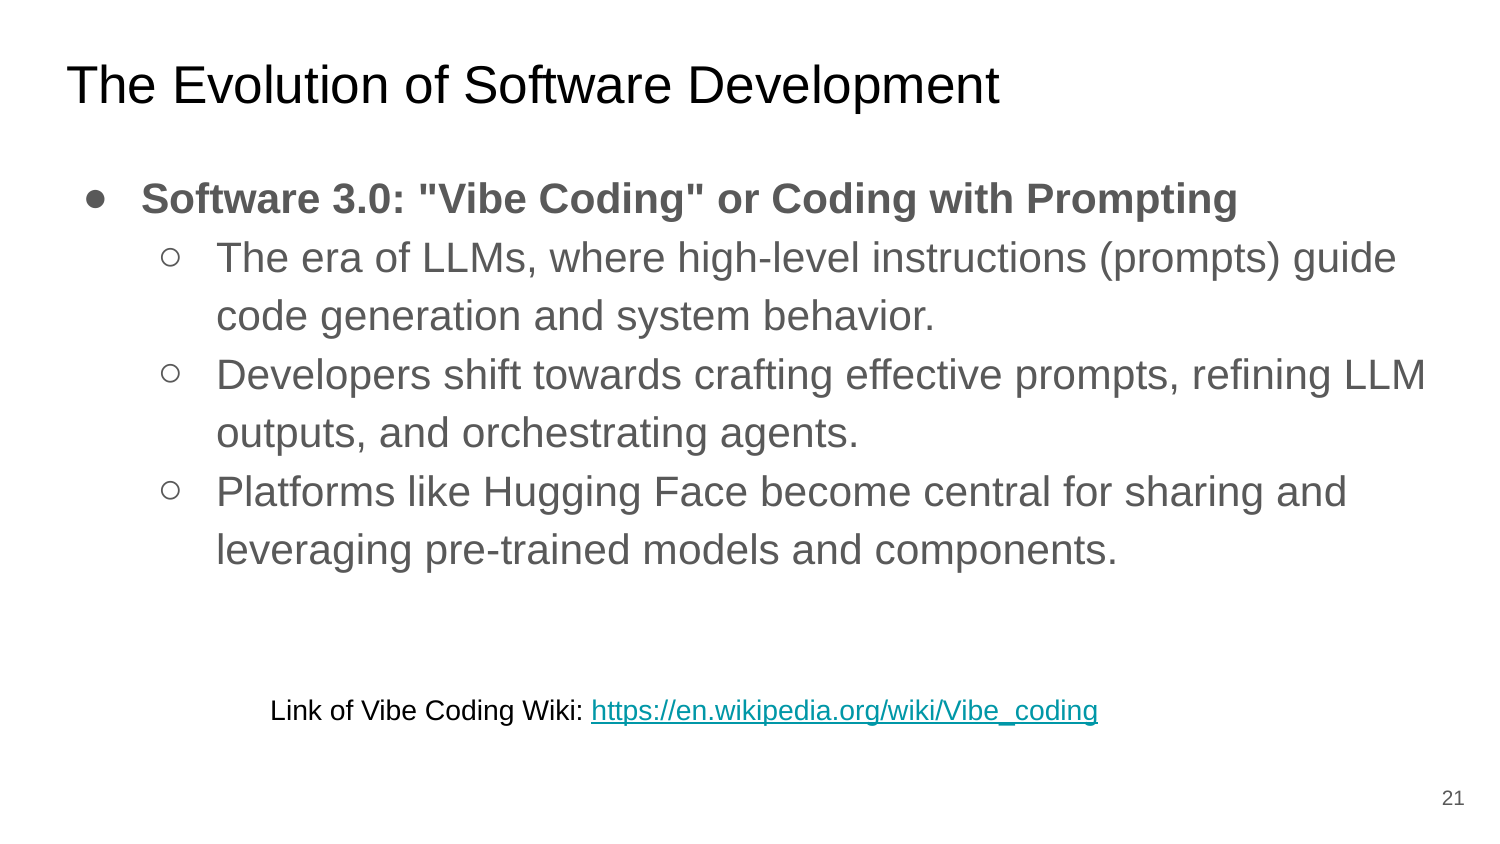

# The Evolution of Software Development
Software 3.0: "Vibe Coding" or Coding with Prompting
The era of LLMs, where high-level instructions (prompts) guide code generation and system behavior.
Developers shift towards crafting effective prompts, refining LLM outputs, and orchestrating agents.
Platforms like Hugging Face become central for sharing and leveraging pre-trained models and components.
Link of Vibe Coding Wiki: https://en.wikipedia.org/wiki/Vibe_coding
21